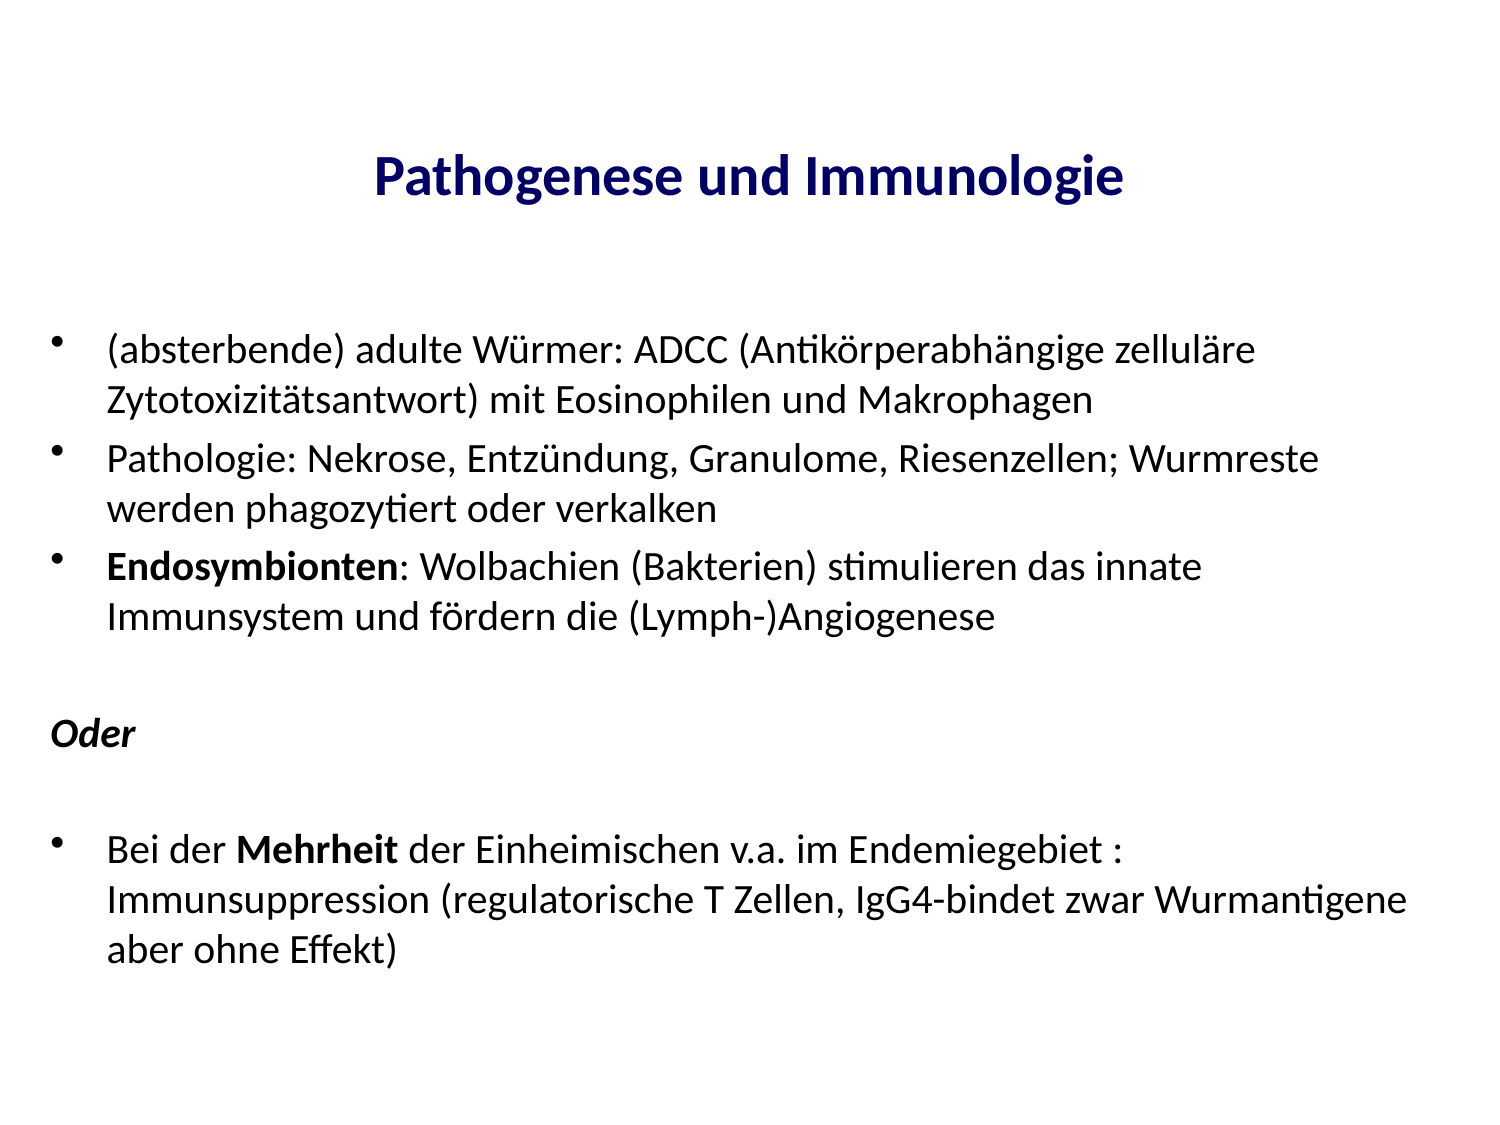

# Pathogenese und Immunologie
(absterbende) adulte Würmer: ADCC (Antikörperabhängige zelluläre Zytotoxizitätsantwort) mit Eosinophilen und Makrophagen
Pathologie: Nekrose, Entzündung, Granulome, Riesenzellen; Wurmreste werden phagozytiert oder verkalken
Endosymbionten: Wolbachien (Bakterien) stimulieren das innate Immunsystem und fördern die (Lymph-)Angiogenese

Oder

Bei der Mehrheit der Einheimischen v.a. im Endemiegebiet : Immunsuppression (regulatorische T Zellen, IgG4-bindet zwar Wurmantigene aber ohne Effekt)